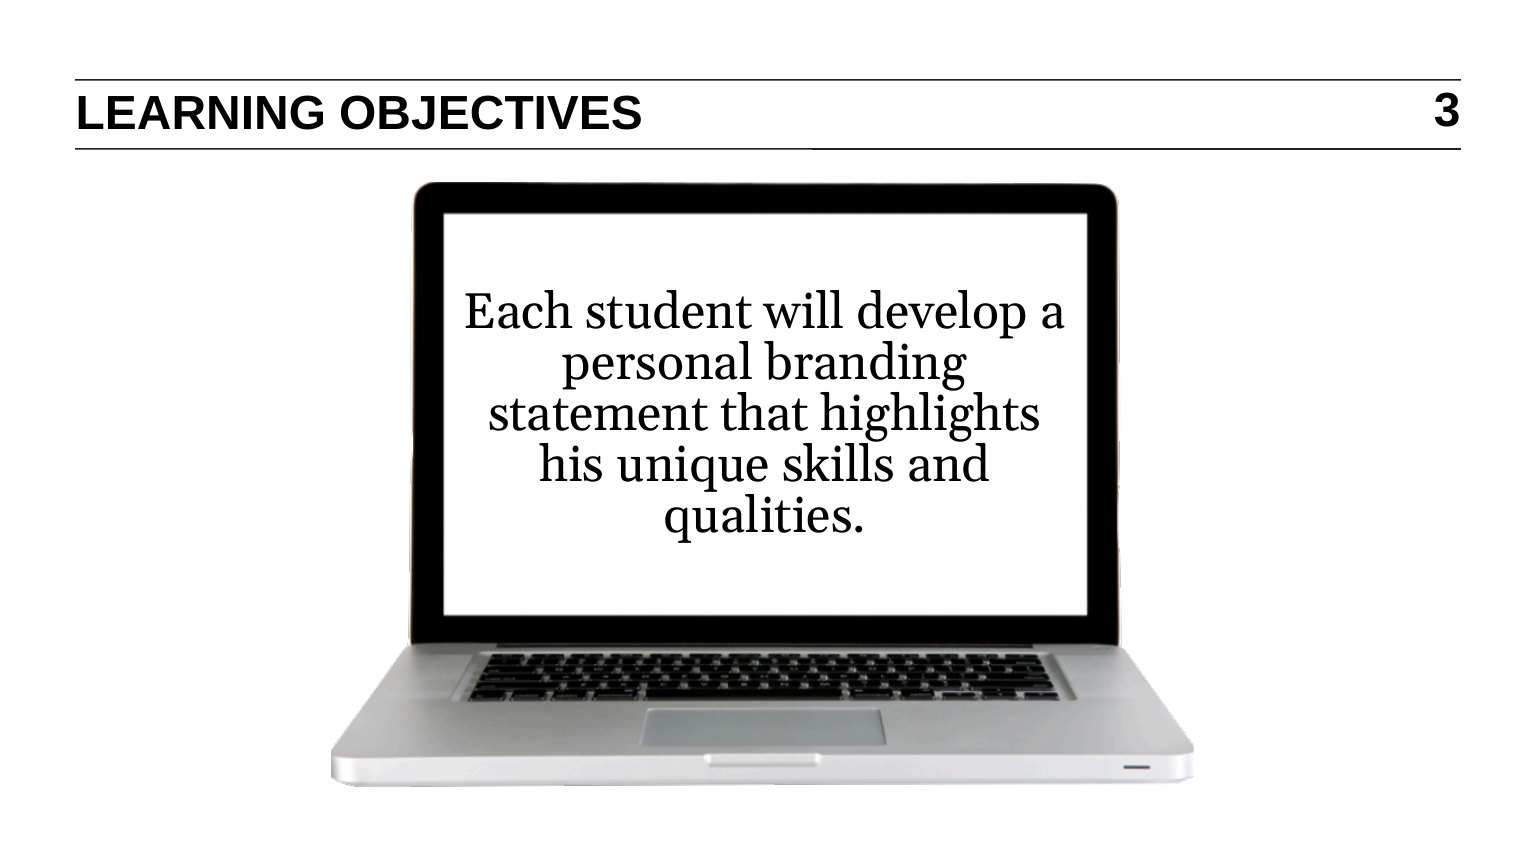

LEARNING OBJECTIVEs
3
Each student will develop a personal branding statement that highlights his unique skills and qualities.